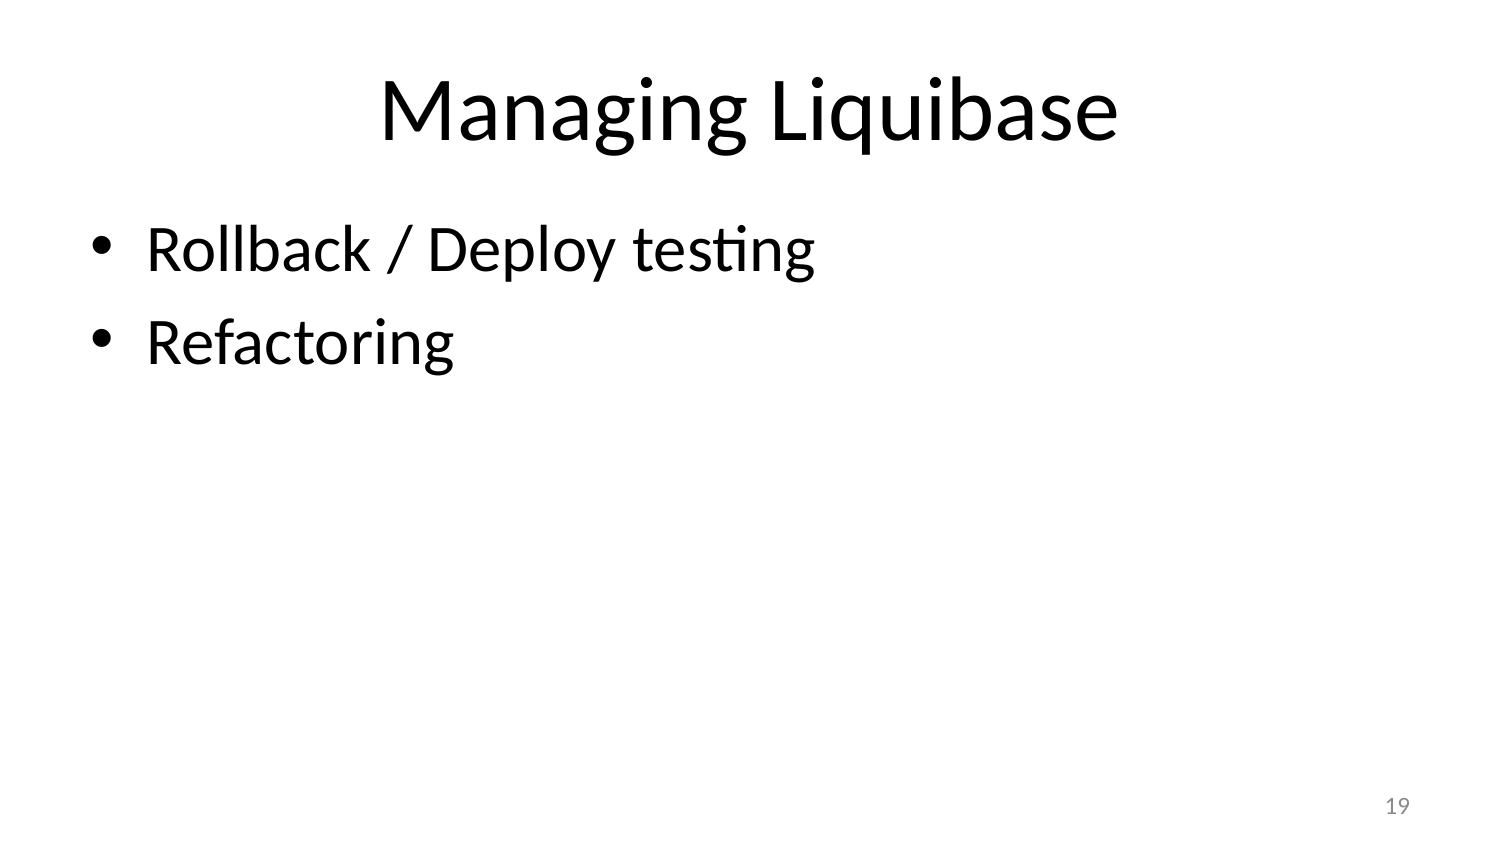

# Managing Liquibase
Rollback / Deploy testing
Refactoring
19